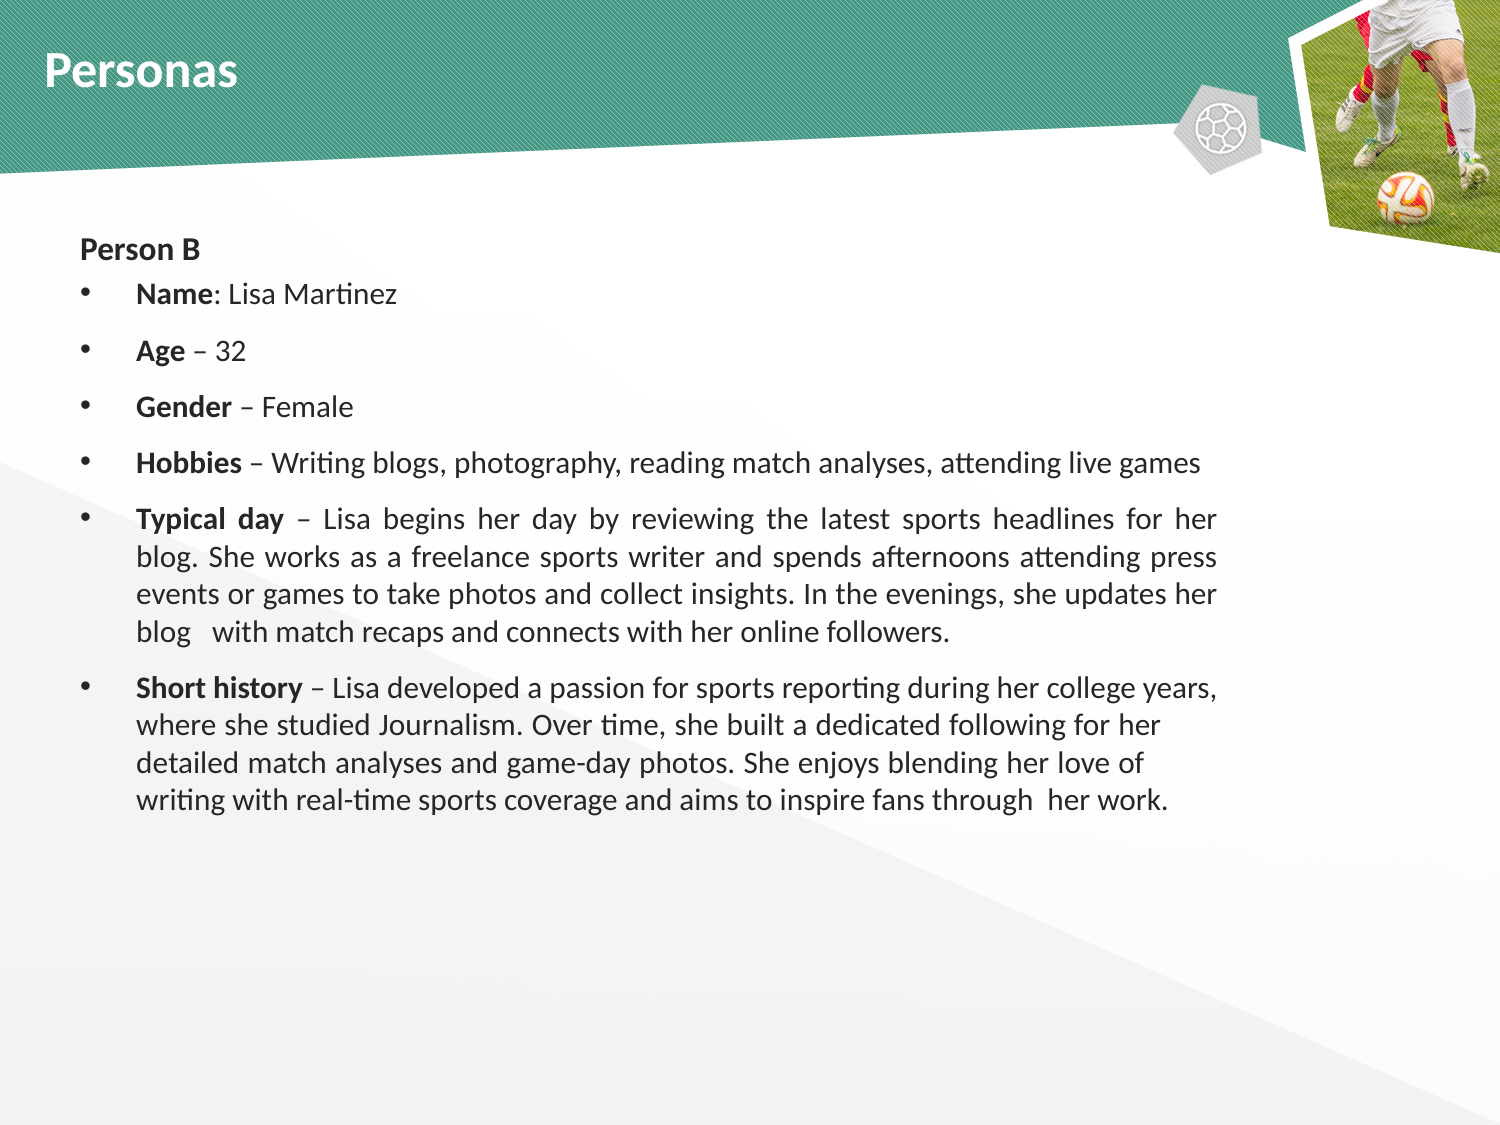

# Personas
Person B
Name: Lisa Martinez
Age – 32
Gender – Female
Hobbies – Writing blogs, photography, reading match analyses, attending live games
Typical day – Lisa begins her day by reviewing the latest sports headlines for her blog. She works as a freelance sports writer and spends afternoons attending press events or games to take photos and collect insights. In the evenings, she updates her blog   with match recaps and connects with her online followers.
Short history – Lisa developed a passion for sports reporting during her college years, where she studied Journalism. Over time, she built a dedicated following for her        detailed match analyses and game-day photos. She enjoys blending her love of          writing with real-time sports coverage and aims to inspire fans through  her work.